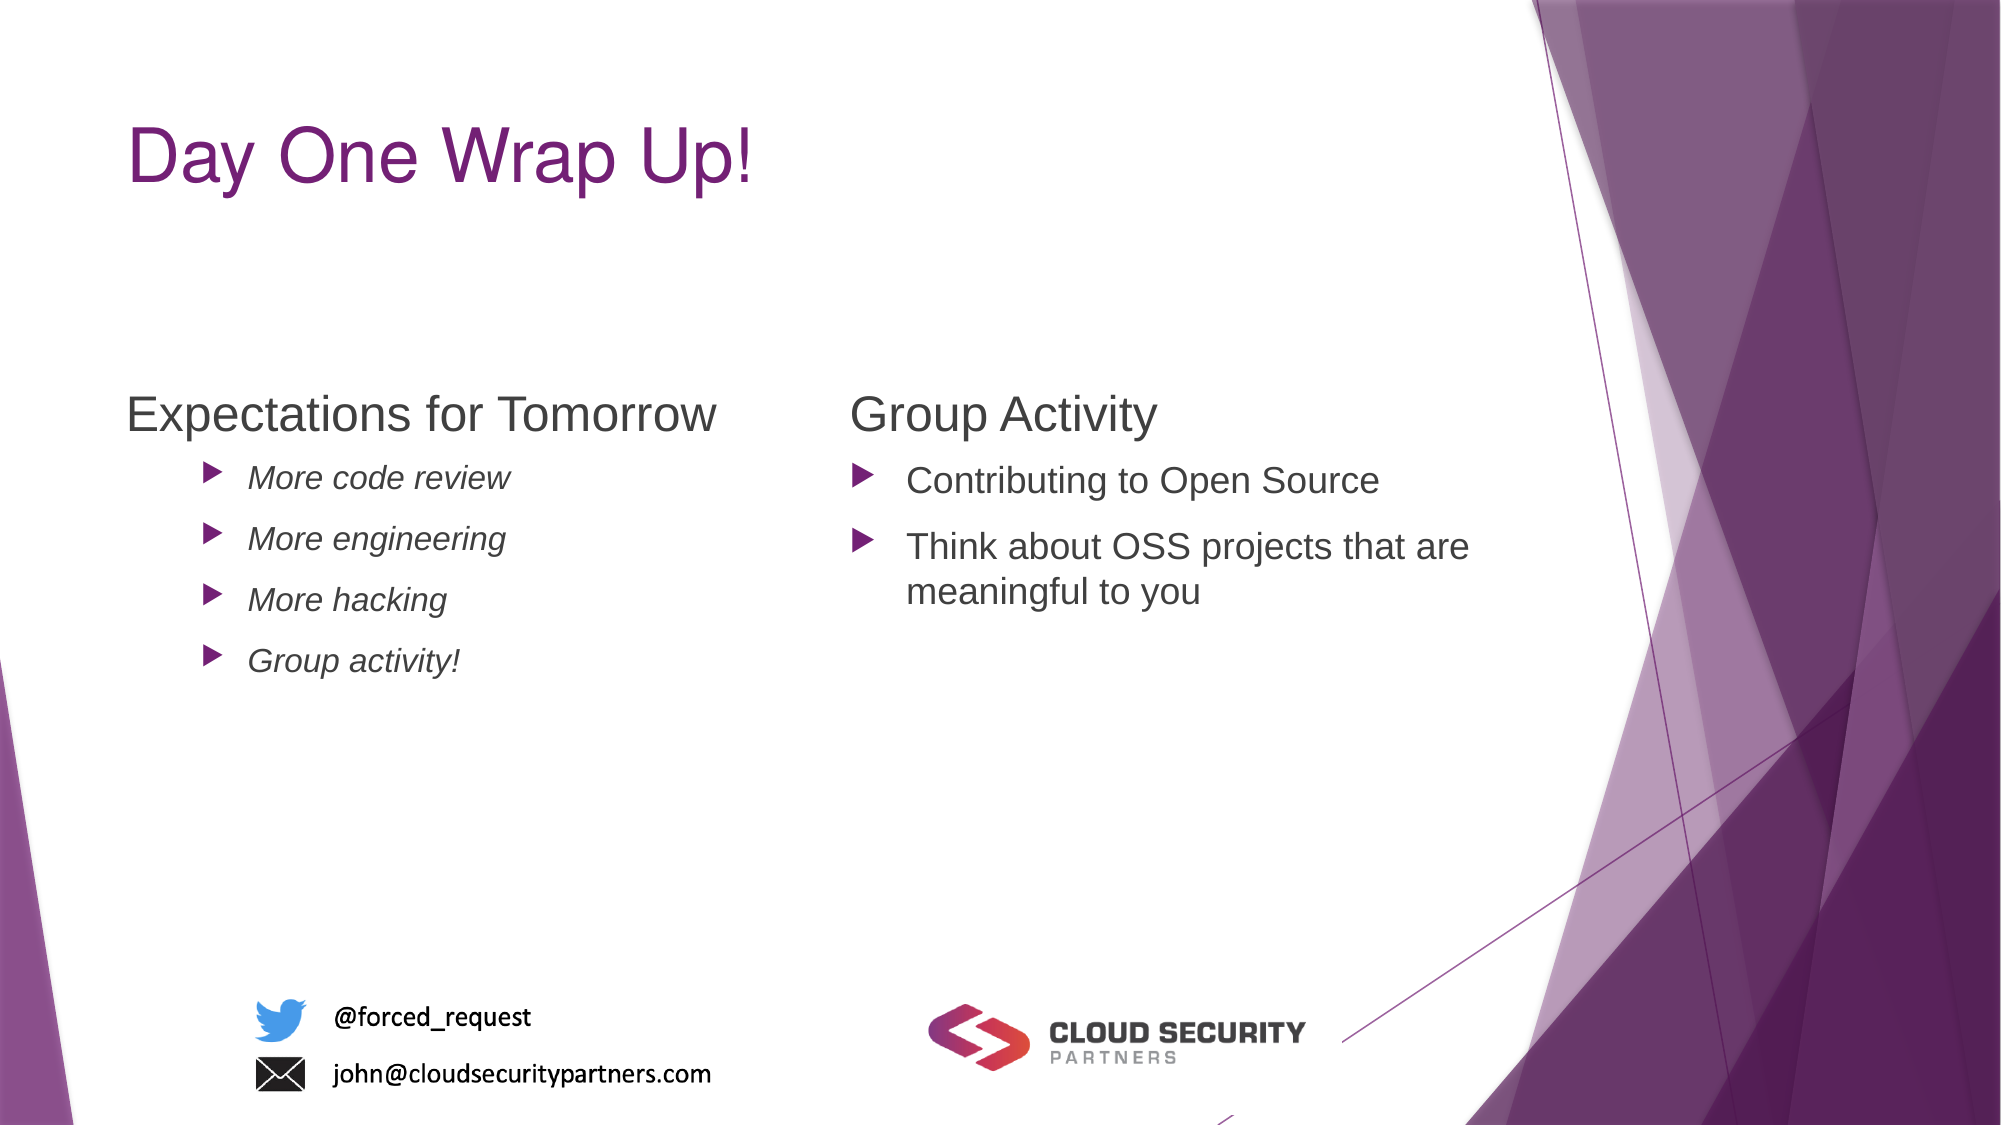

# Day One Wrap Up!
Expectations for Tomorrow
Group Activity
More code review
More engineering
More hacking
Group activity!

Contributing to Open Source
Think about OSS projects that are meaningful to you